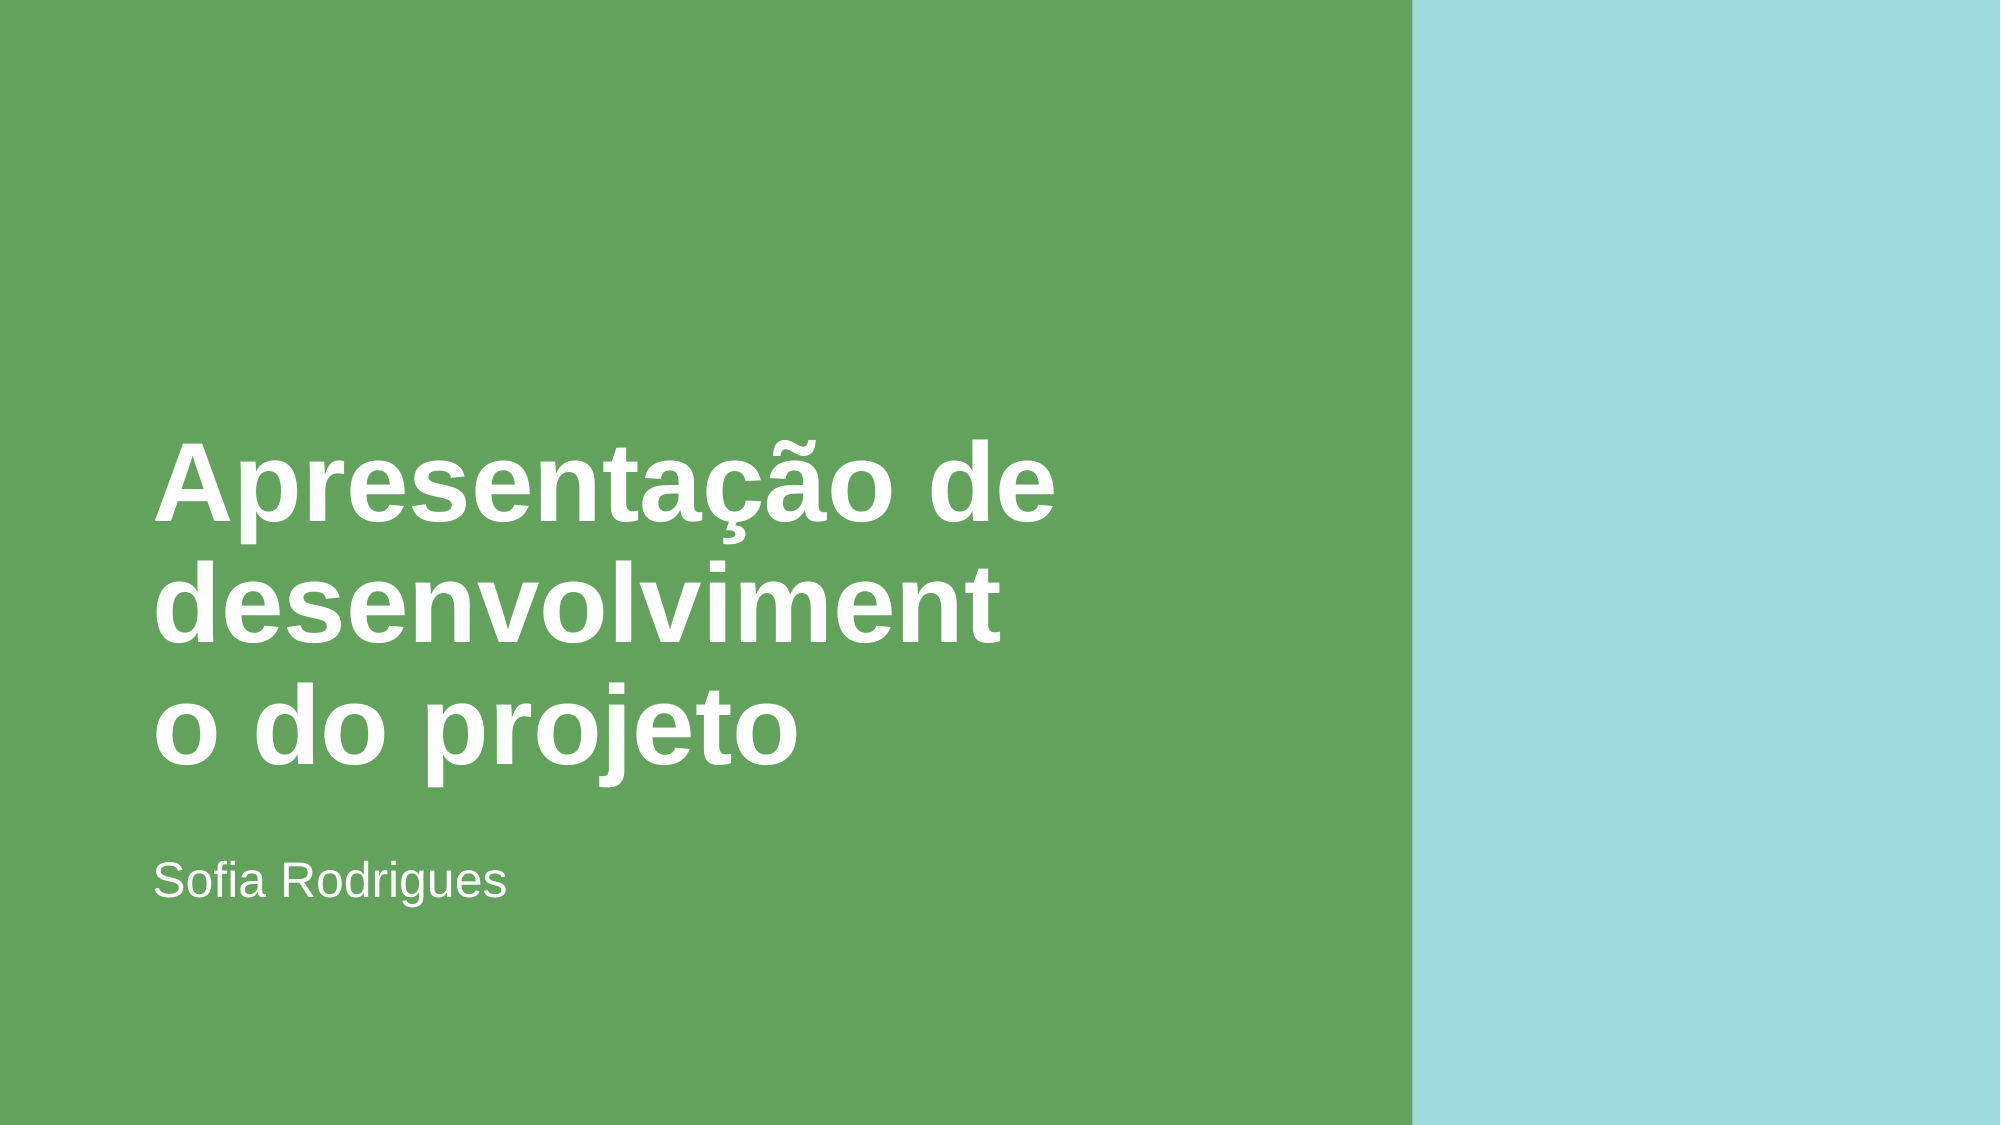

# Apresentação de desenvolvimento do projeto
Sofia Rodrigues